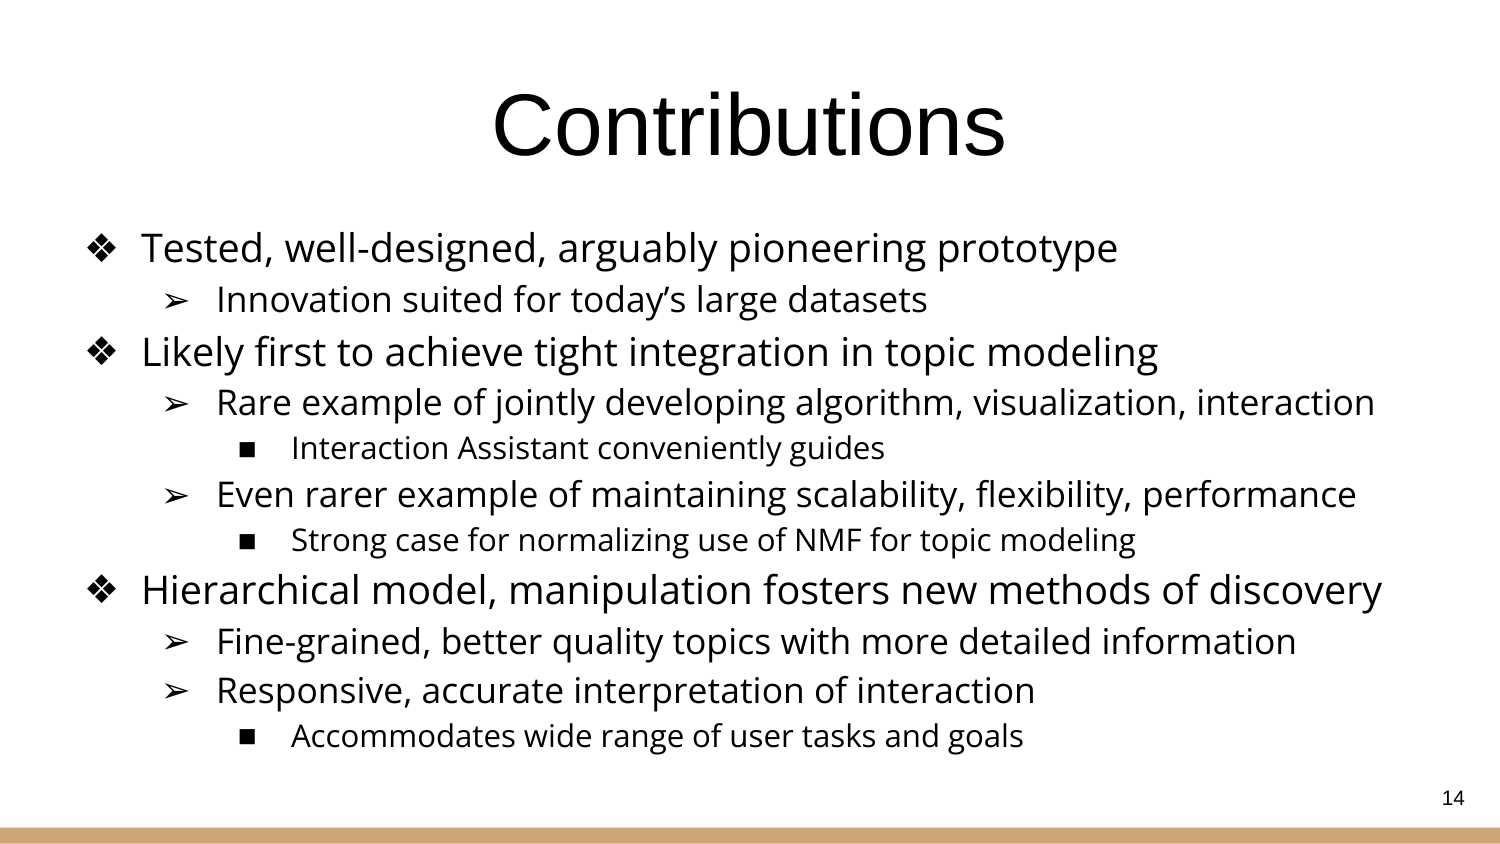

# Contributions
Tested, well-designed, arguably pioneering prototype
Innovation suited for today’s large datasets
Likely first to achieve tight integration in topic modeling
Rare example of jointly developing algorithm, visualization, interaction
Interaction Assistant conveniently guides
Even rarer example of maintaining scalability, flexibility, performance
Strong case for normalizing use of NMF for topic modeling
Hierarchical model, manipulation fosters new methods of discovery
Fine-grained, better quality topics with more detailed information
Responsive, accurate interpretation of interaction
Accommodates wide range of user tasks and goals
14